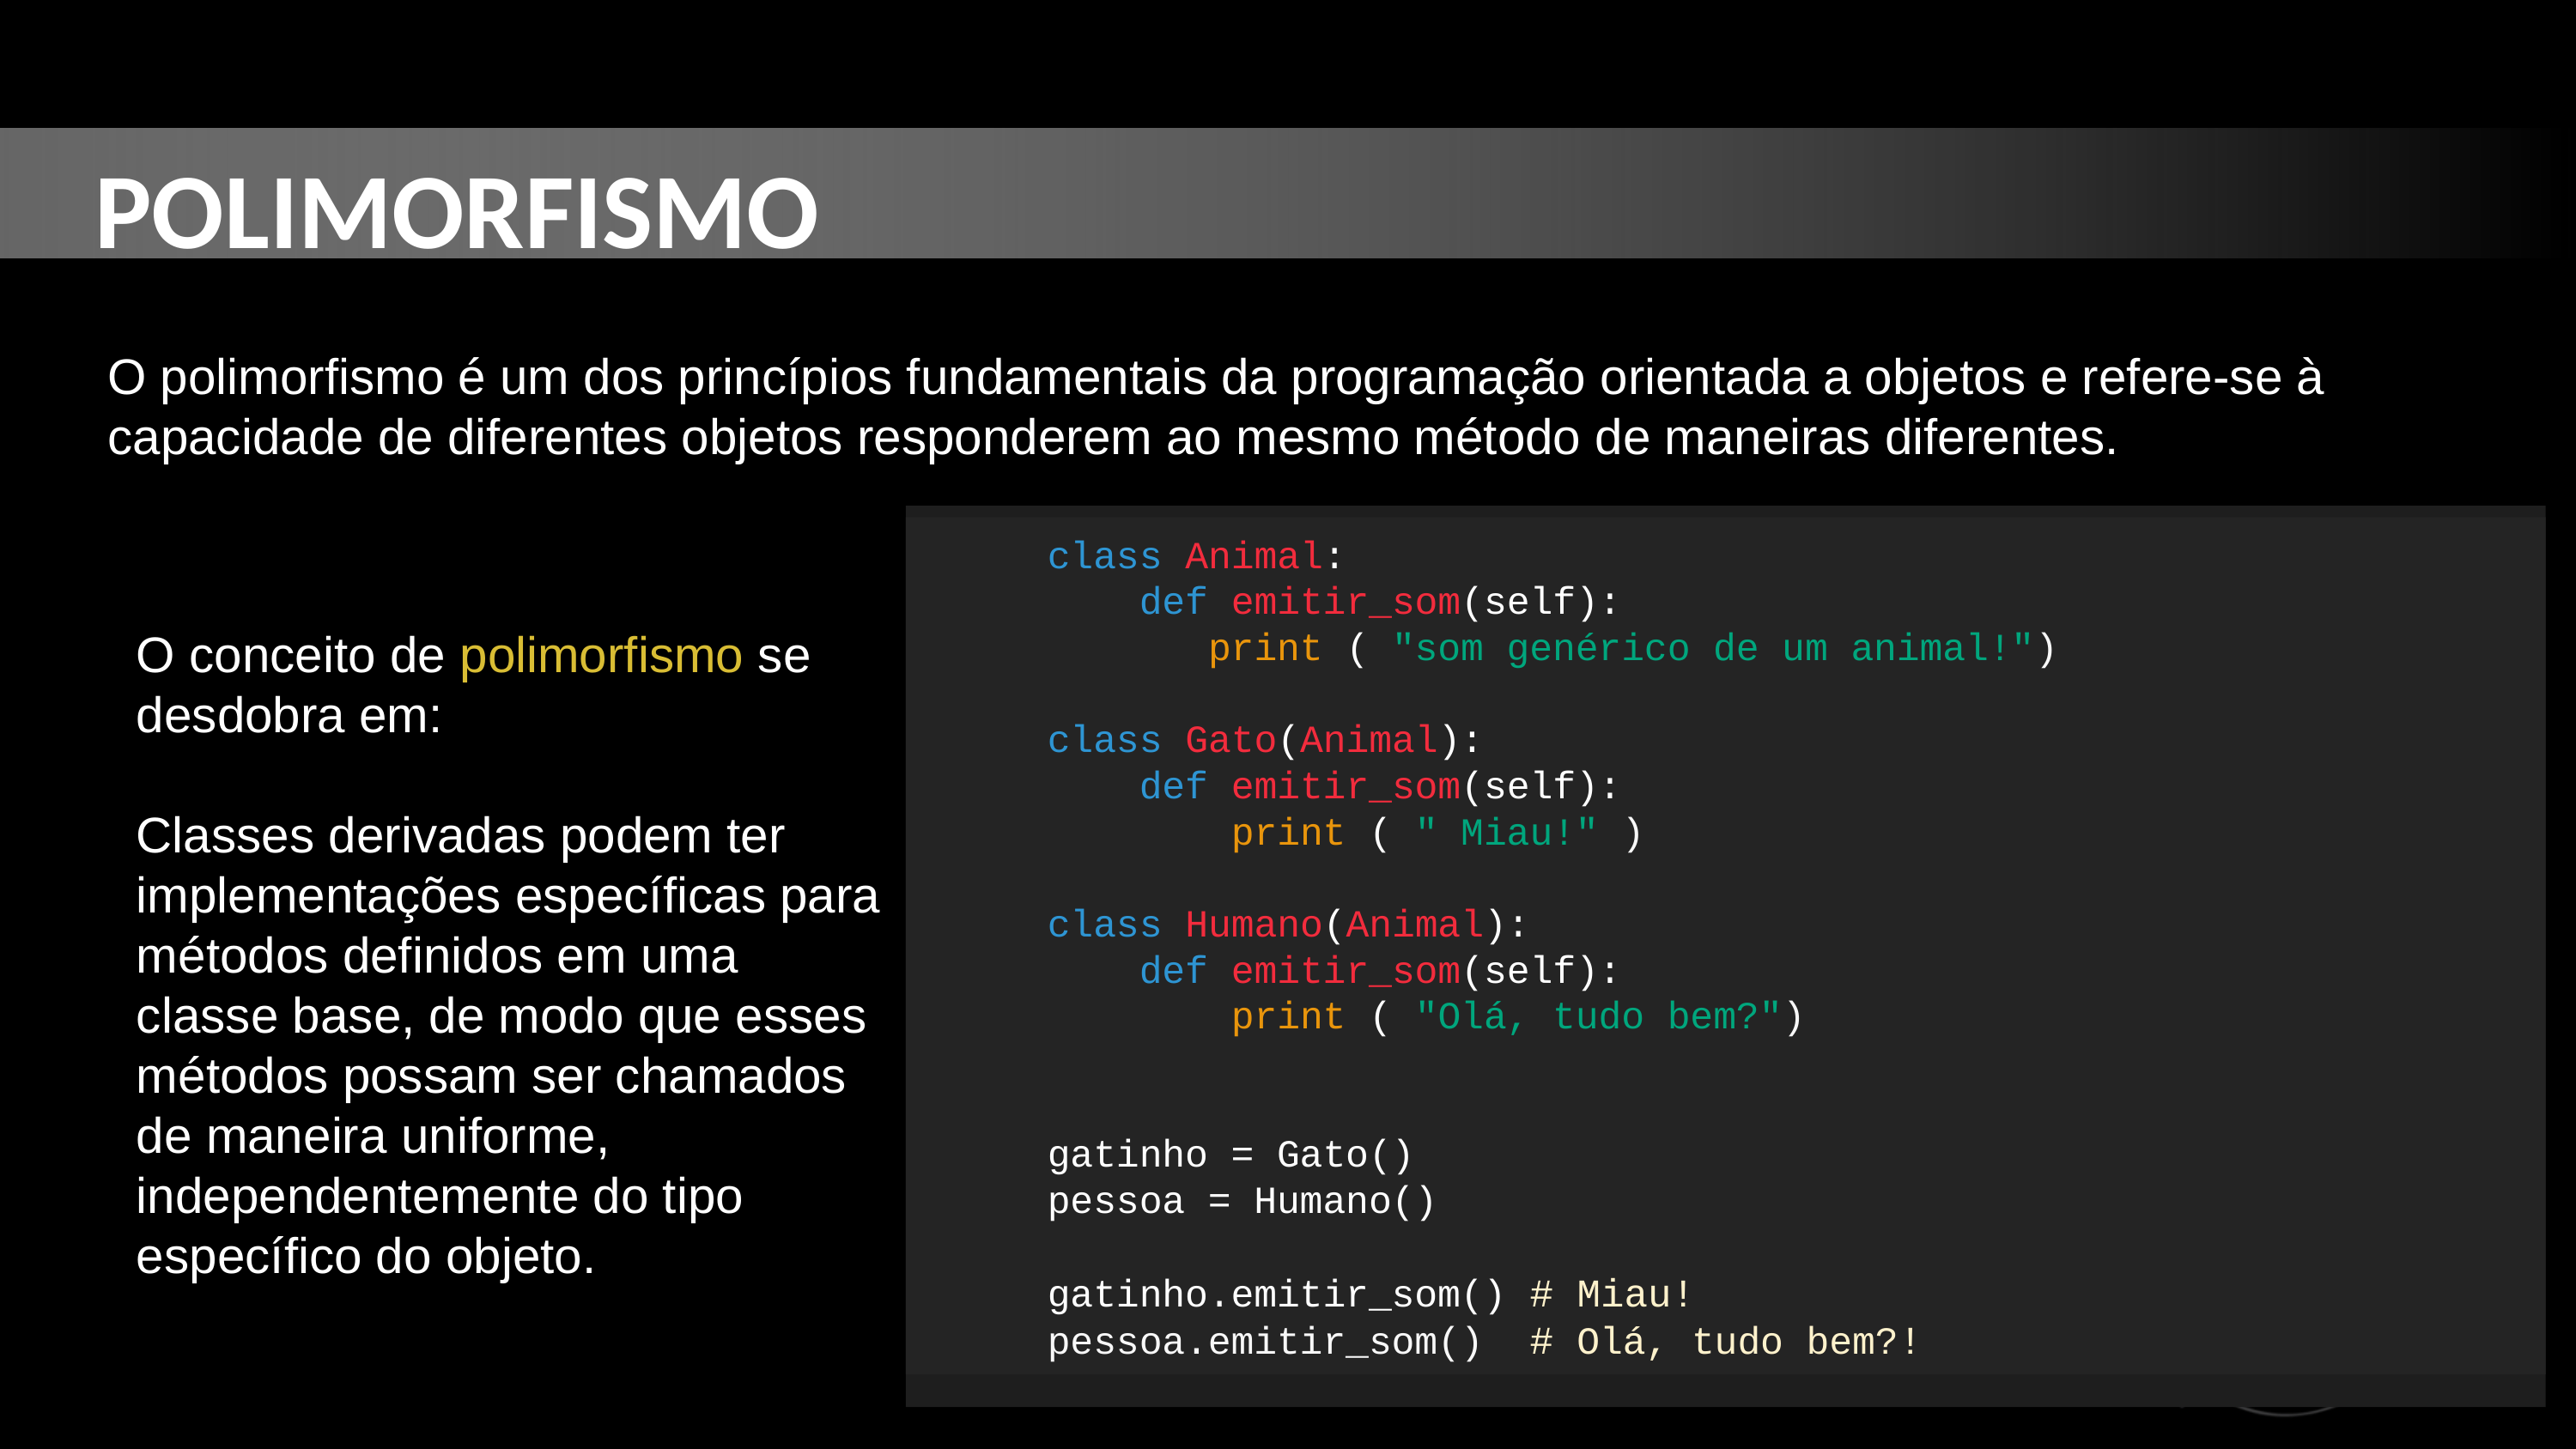

POLIMORFISMO

O polimorfismo é um dos princípios fundamentais da programação orientada a objetos e refere-se à capacidade de diferentes objetos responderem ao mesmo método de maneiras diferentes.

class Animal:
    def emitir_som(self):
       print ( "som genérico de um animal!")

class Gato(Animal):
    def emitir_som(self):
        print ( " Miau!" )

class Humano(Animal):
    def emitir_som(self):
        print ( "Olá, tudo bem?")

gatinho = Gato()
pessoa = Humano()

gatinho.emitir_som() # Miau!
pessoa.emitir_som()  # Olá, tudo bem?!
O conceito de polimorfismo se desdobra em:

Classes derivadas podem ter implementações específicas para métodos definidos em uma classe base, de modo que esses métodos possam ser chamados de maneira uniforme, independentemente do tipo específico do objeto.